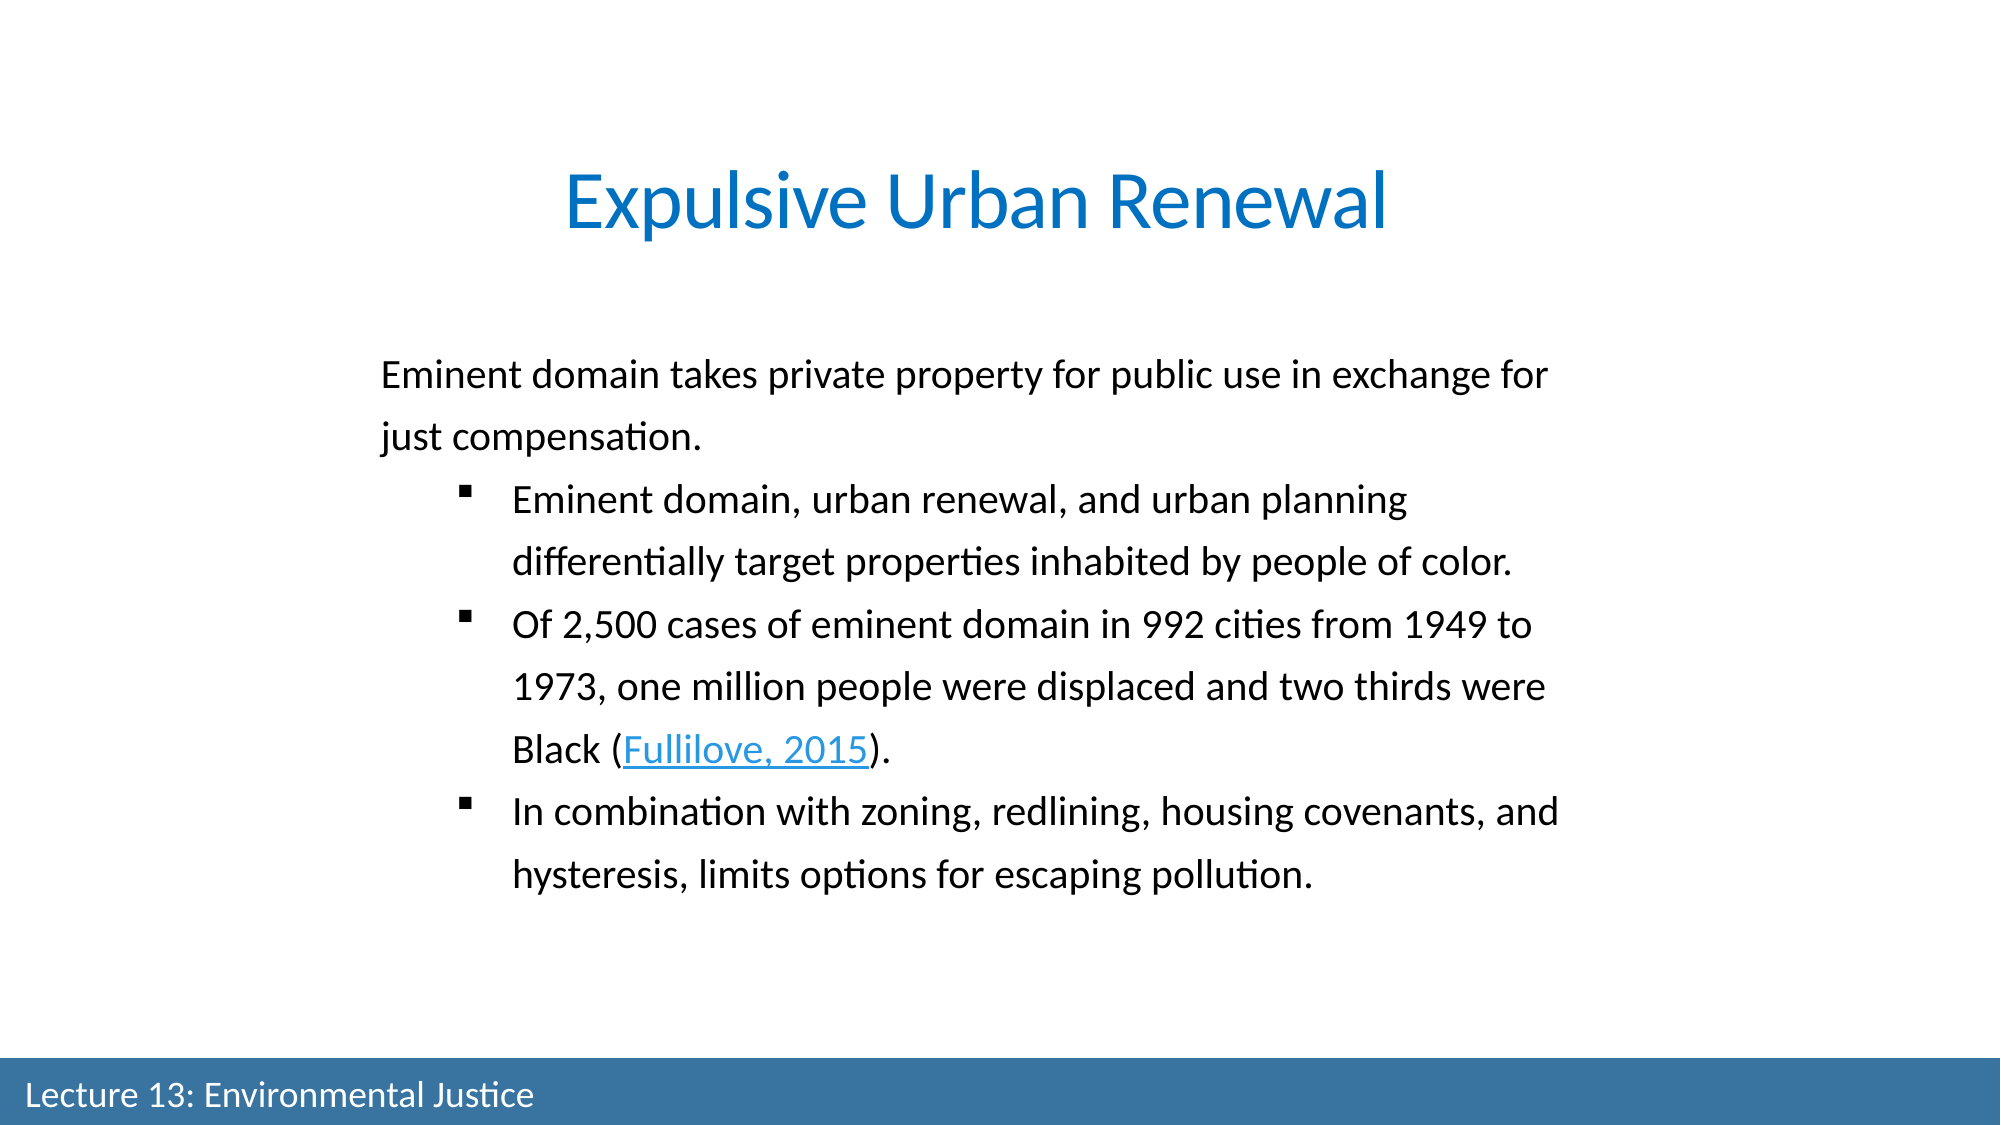

Expulsive Urban Renewal
Eminent domain takes private property for public use in exchange for just compensation.
Eminent domain, urban renewal, and urban planning differentially target properties inhabited by people of color.
Of 2,500 cases of eminent domain in 992 cities from 1949 to 1973, one million people were displaced and two thirds were Black (Fullilove, 2015).
In combination with zoning, redlining, housing covenants, and hysteresis, limits options for escaping pollution.